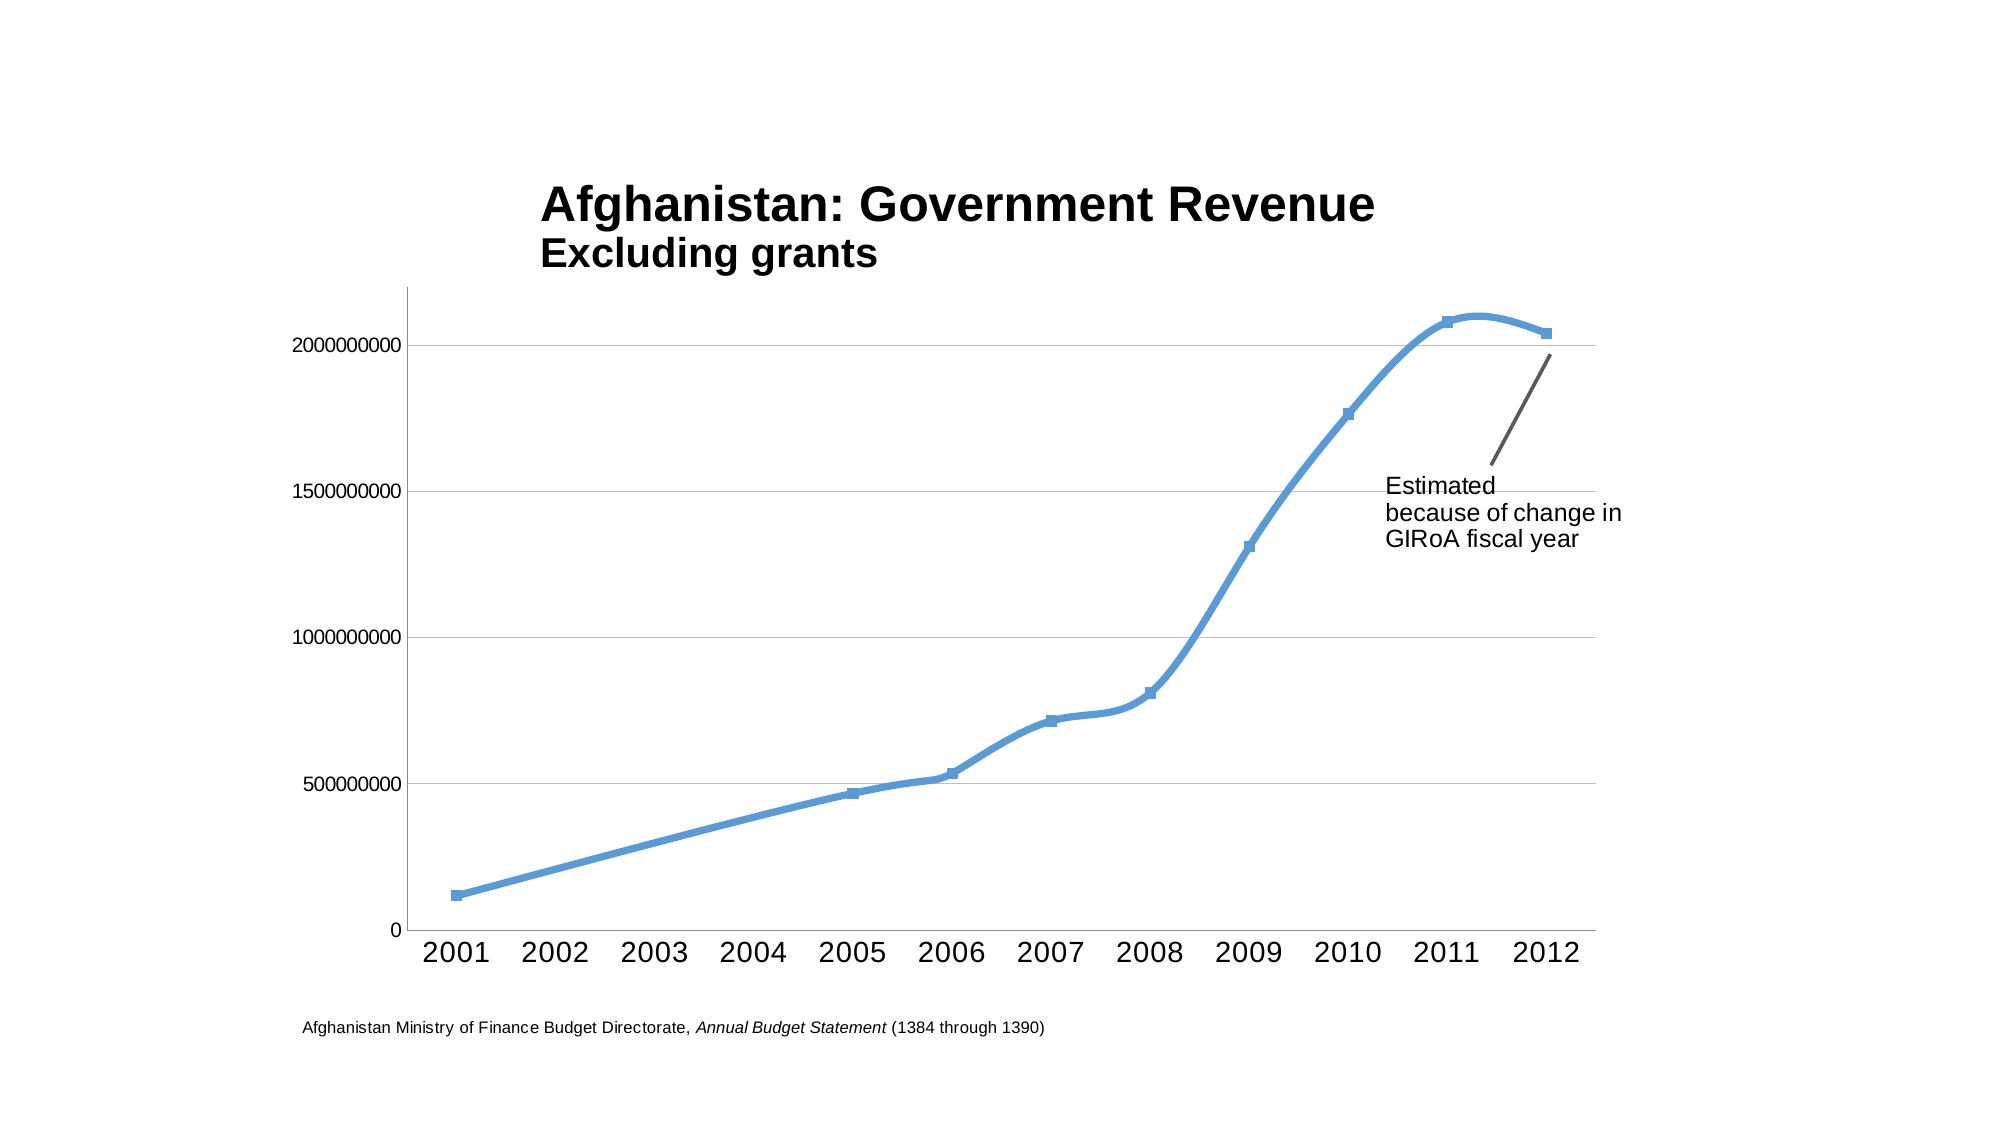

# Afghanistan: Government Revenue Excluding grants

### Chart

| Category | Domestic Revenues |
|---|---|
| 2001 | 118000000.0 |
| 2002 | None |
| 2003 | None |
| 2004 | None |
| 2005 | 468000000.0 |
| 2006 | 536480000.0 |
| 2007 | 715460000.0 |
| 2008 | 811313725.4901961 |
| 2009 | 1311731958.7628865 |
| 2010 | 1764000000.0 |
| 2011 | 2079000000.0 |
| 2012 | 2040145066.0 |